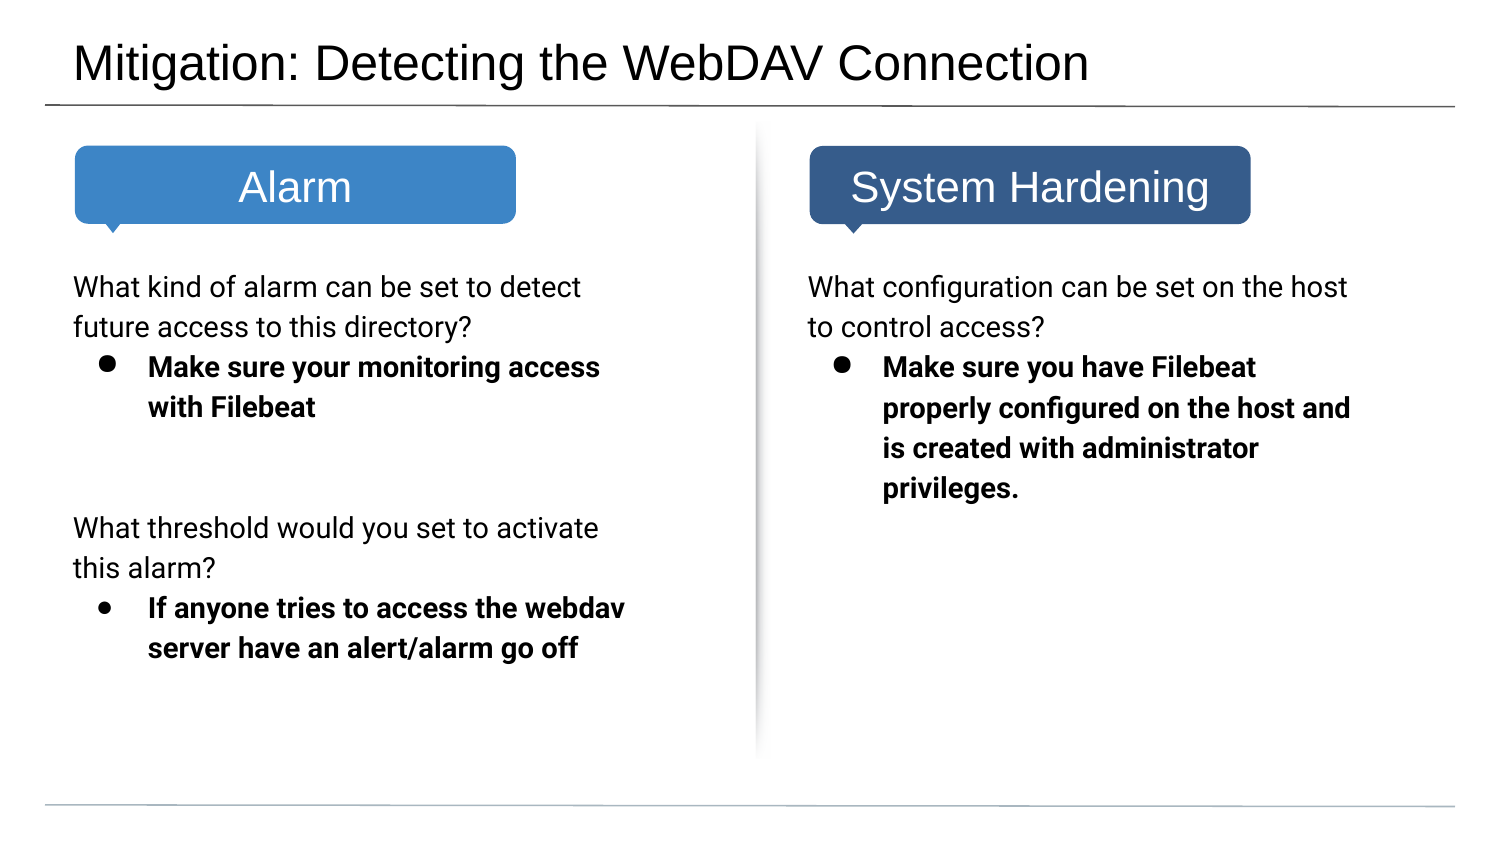

# Mitigation: Detecting the WebDAV Connection
What kind of alarm can be set to detect future access to this directory?
Make sure your monitoring access with Filebeat

What threshold would you set to activate this alarm?
If anyone tries to access the webdav server have an alert/alarm go off

What configuration can be set on the host to control access?
Make sure you have Filebeat properly configured on the host and is created with administrator privileges.